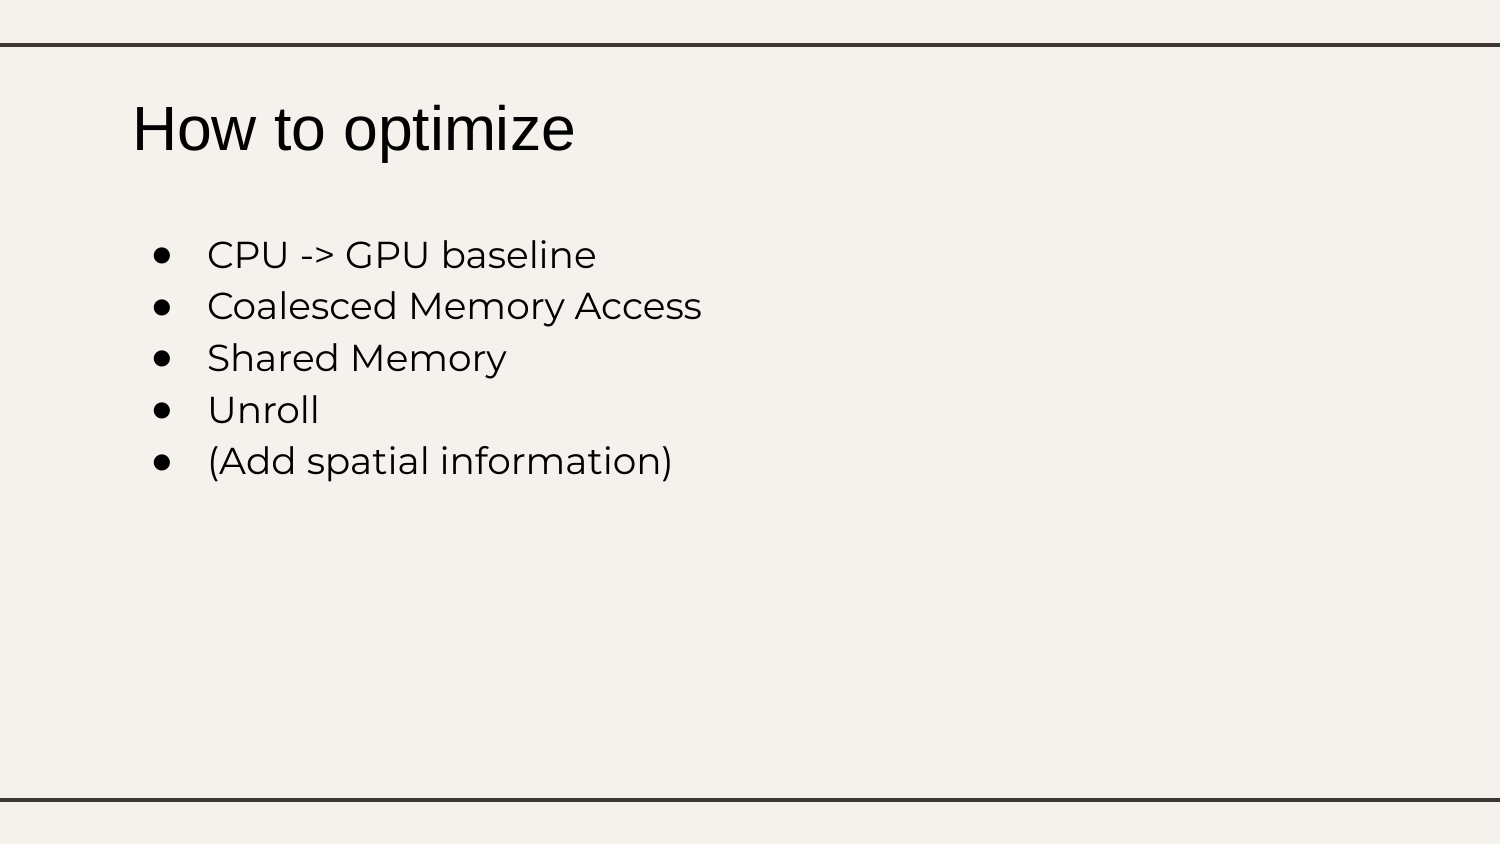

How to optimize
CPU -> GPU baseline
Coalesced Memory Access
Shared Memory
Unroll
(Add spatial information)